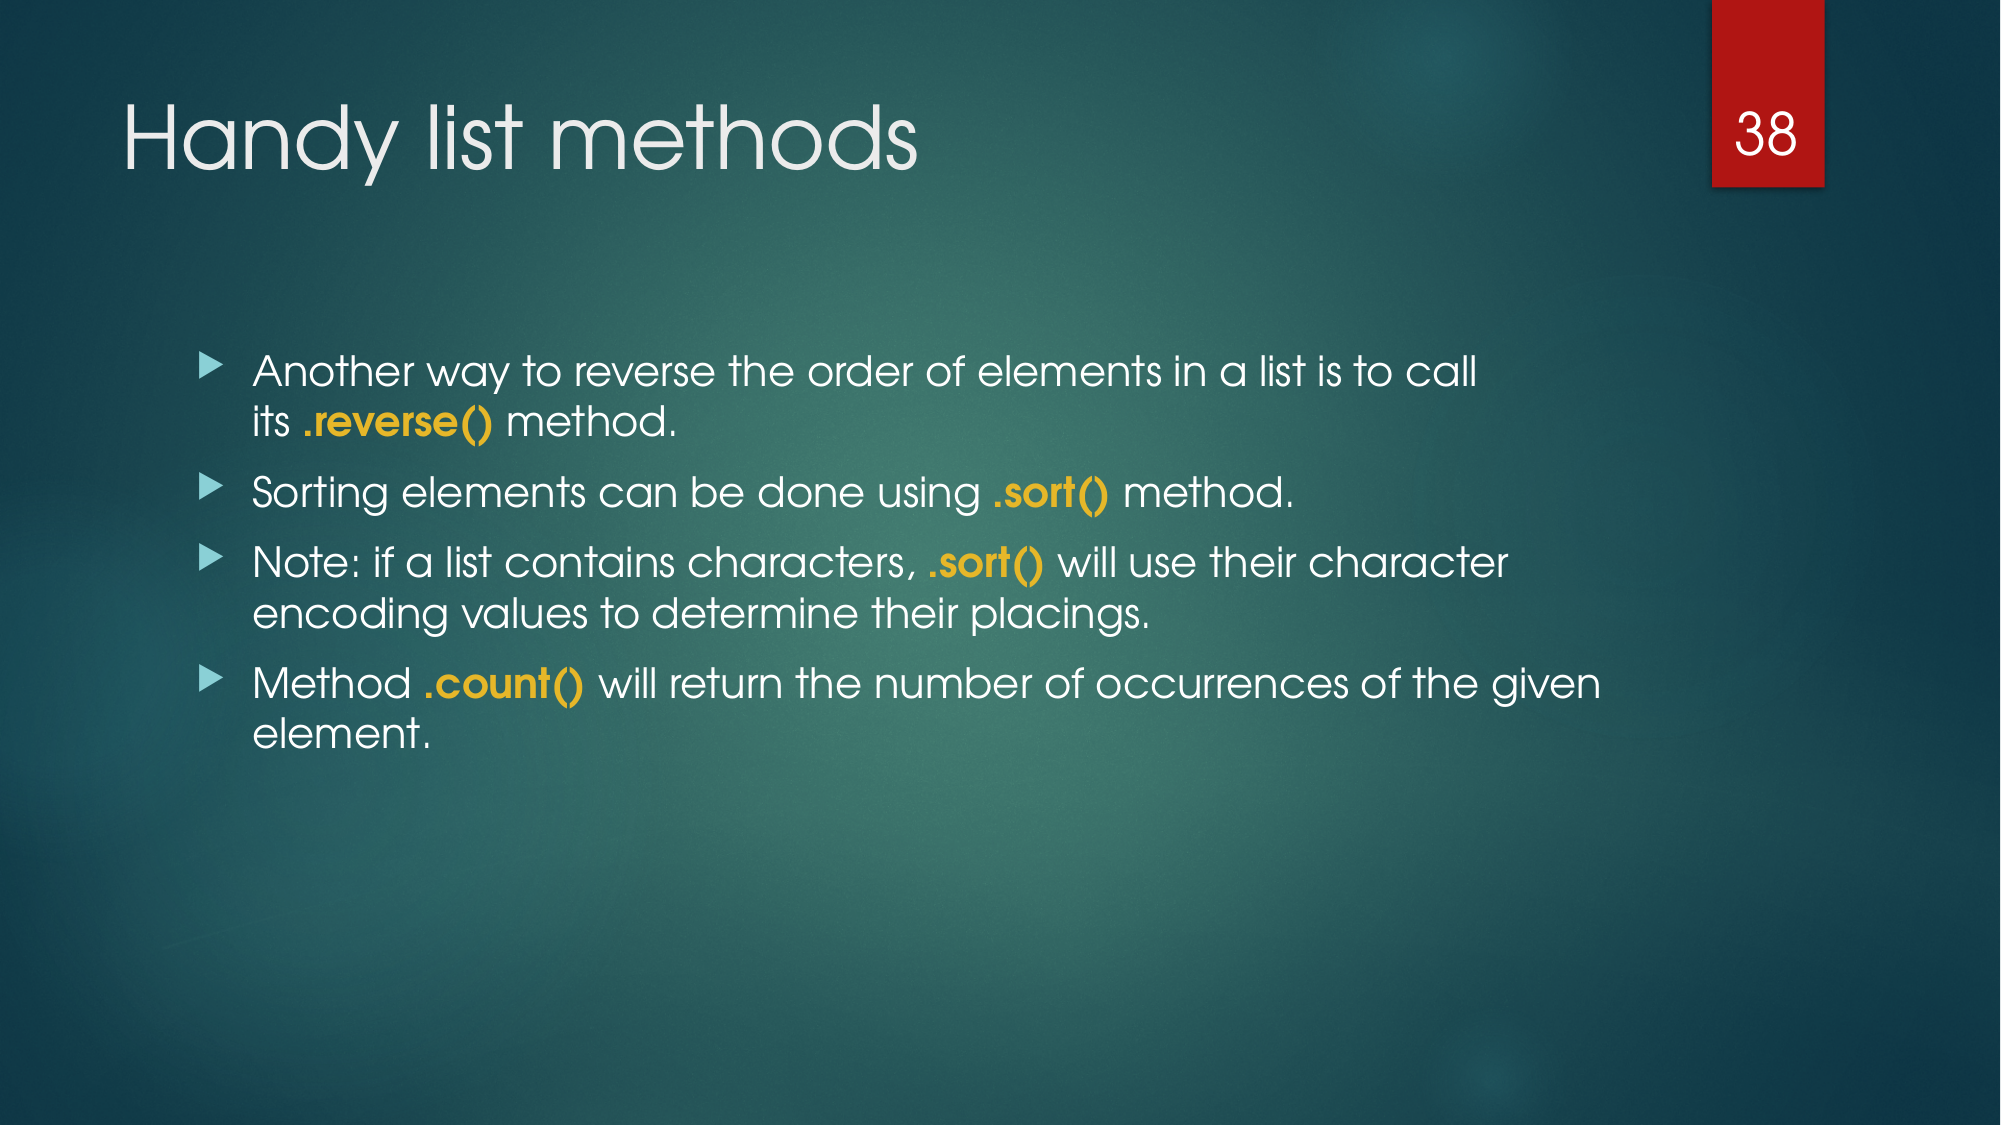

38
# Handy list methods
Another way to reverse the order of elements in a list is to call its .reverse() method.
Sorting elements can be done using .sort() method.
Note: if a list contains characters, .sort() will use their character encoding values to determine their placings.
Method .count() will return the number of occurrences of the given element.